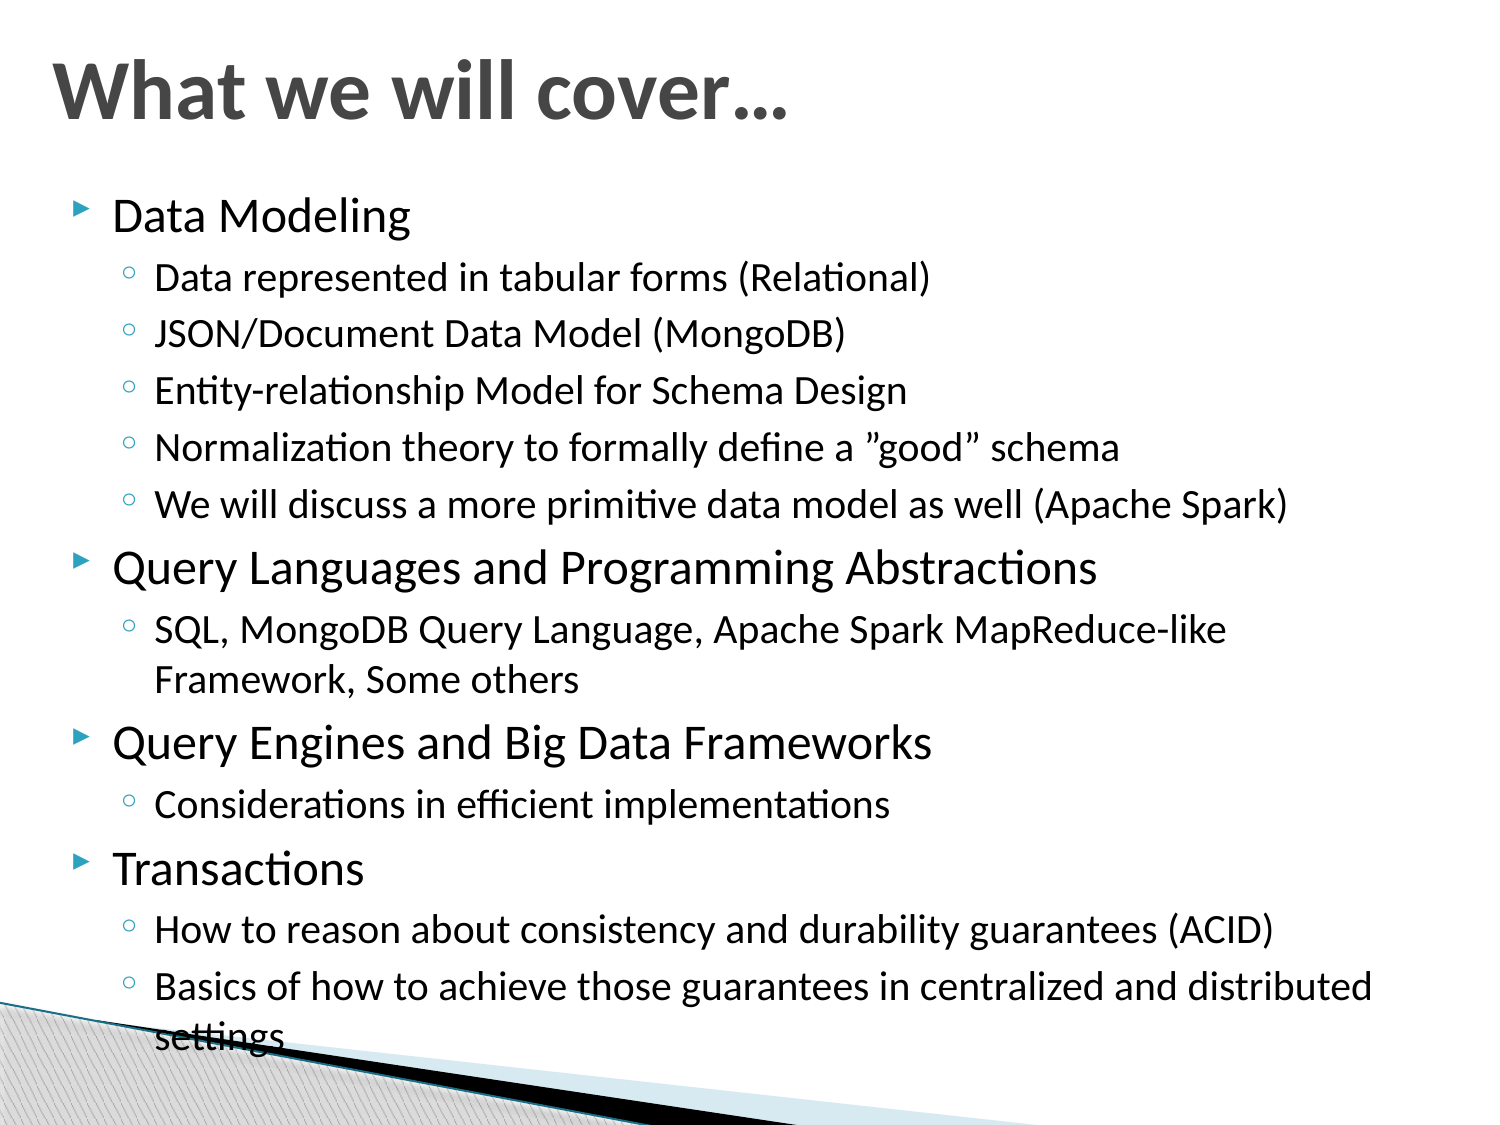

# What we will cover…
Data Modeling
Data represented in tabular forms (Relational)
JSON/Document Data Model (MongoDB)
Entity-relationship Model for Schema Design
Normalization theory to formally define a ”good” schema
We will discuss a more primitive data model as well (Apache Spark)
Query Languages and Programming Abstractions
SQL, MongoDB Query Language, Apache Spark MapReduce-like Framework, Some others
Query Engines and Big Data Frameworks
Considerations in efficient implementations
Transactions
How to reason about consistency and durability guarantees (ACID)
Basics of how to achieve those guarantees in centralized and distributed settings